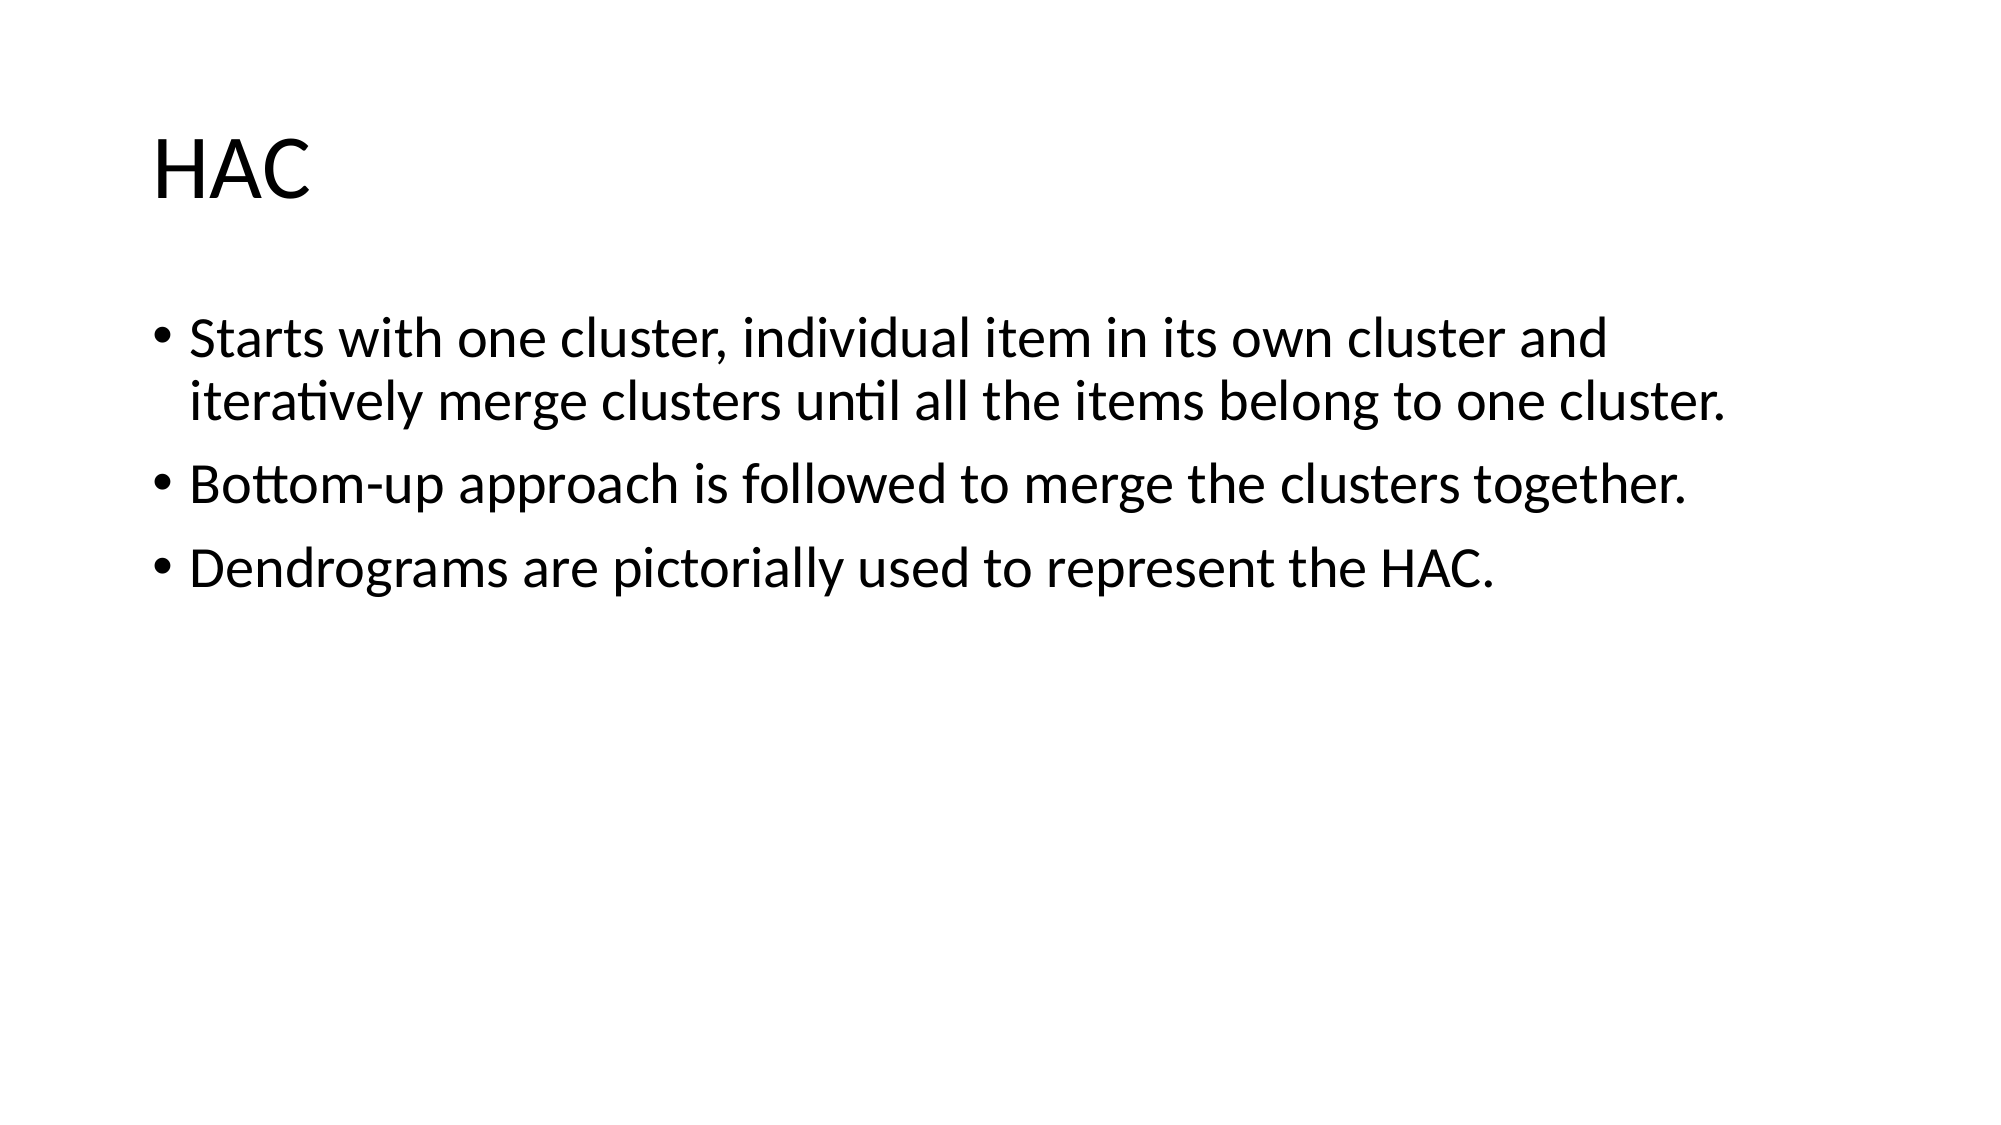

# HAC
Starts with one cluster, individual item in its own cluster and iteratively merge clusters until all the items belong to one cluster.
Bottom-up approach is followed to merge the clusters together.
Dendrograms are pictorially used to represent the HAC.